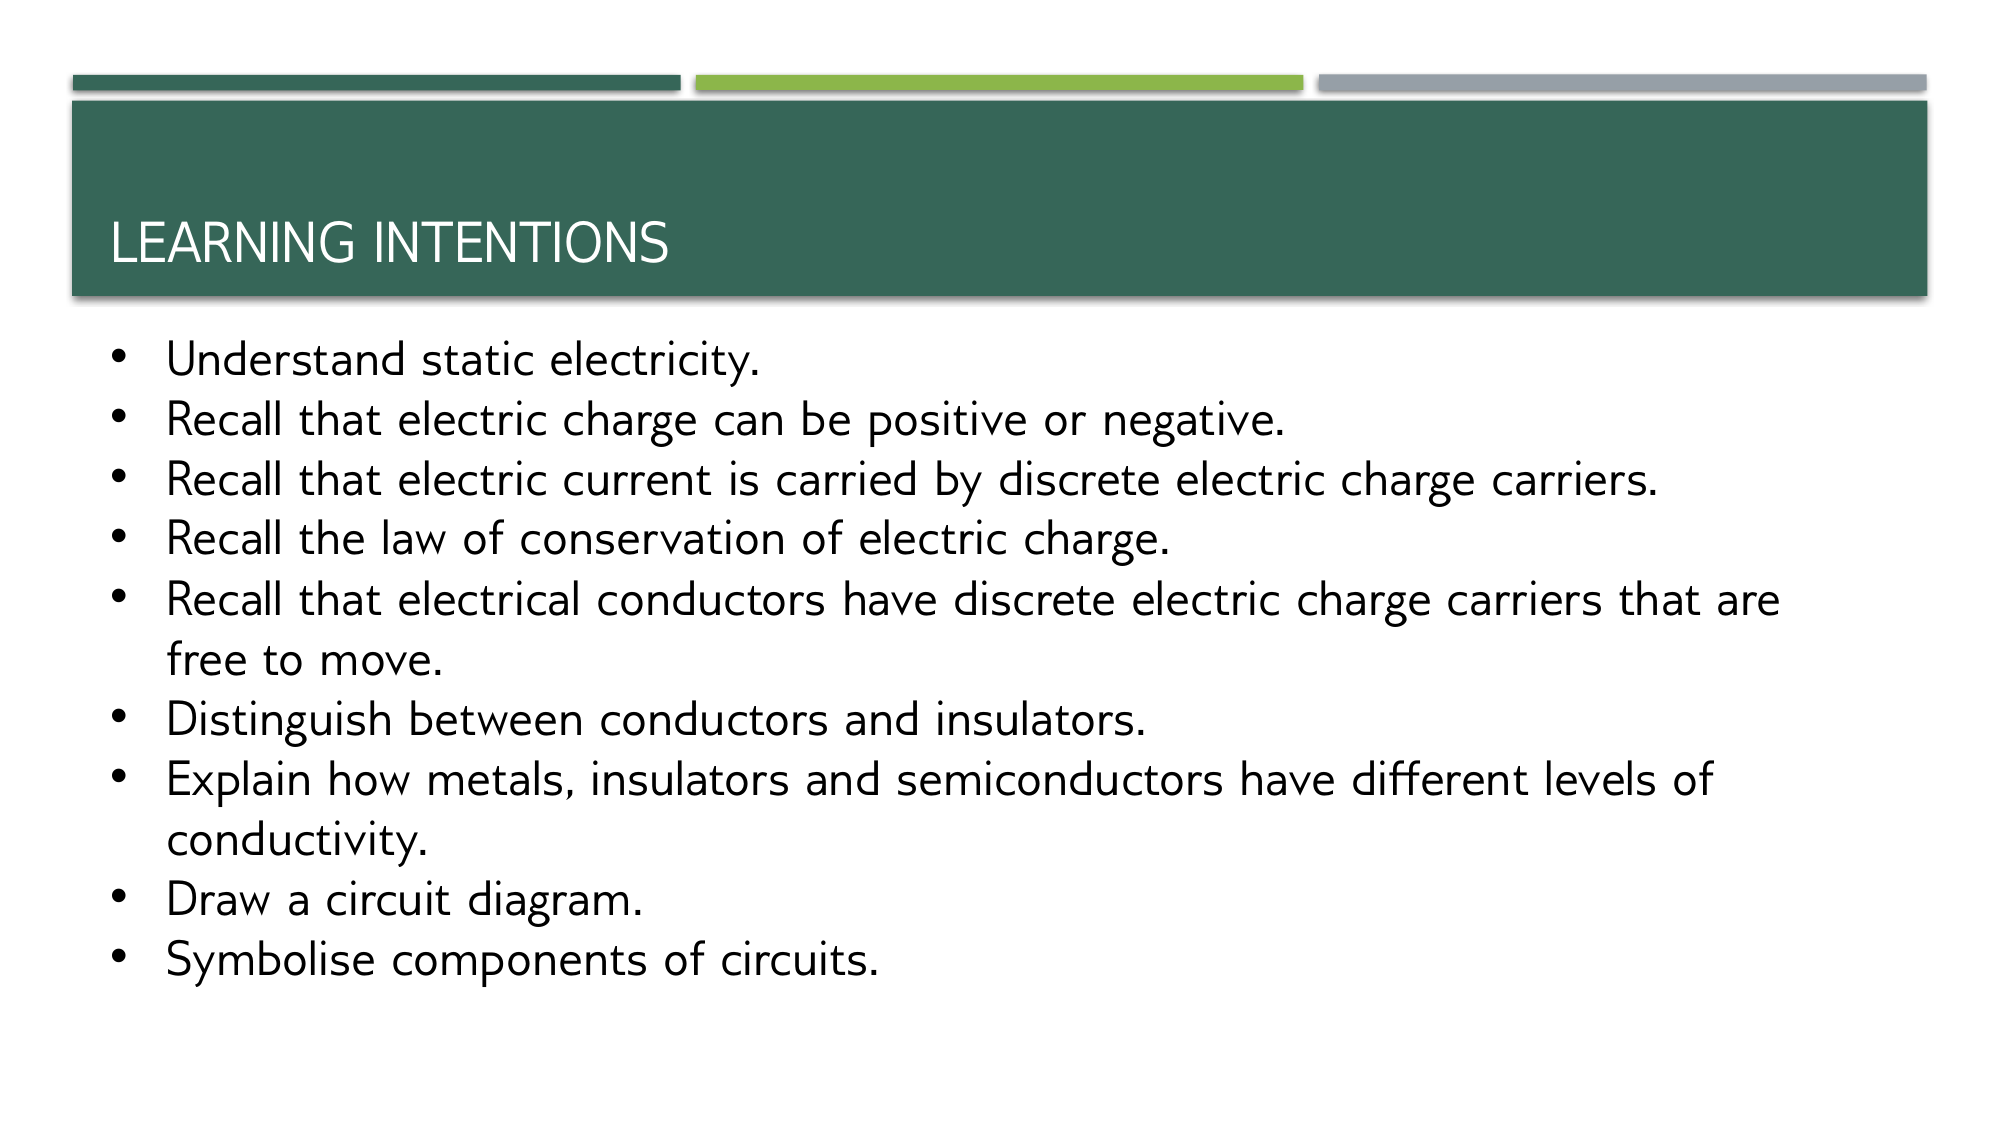

# Learning Intentions
Understand static electricity.
Recall that electric charge can be positive or negative.
Recall that electric current is carried by discrete electric charge carriers.
Recall the law of conservation of electric charge.
Recall that electrical conductors have discrete electric charge carriers that are free to move.
Distinguish between conductors and insulators.
Explain how metals, insulators and semiconductors have different levels of conductivity.
Draw a circuit diagram.
Symbolise components of circuits.